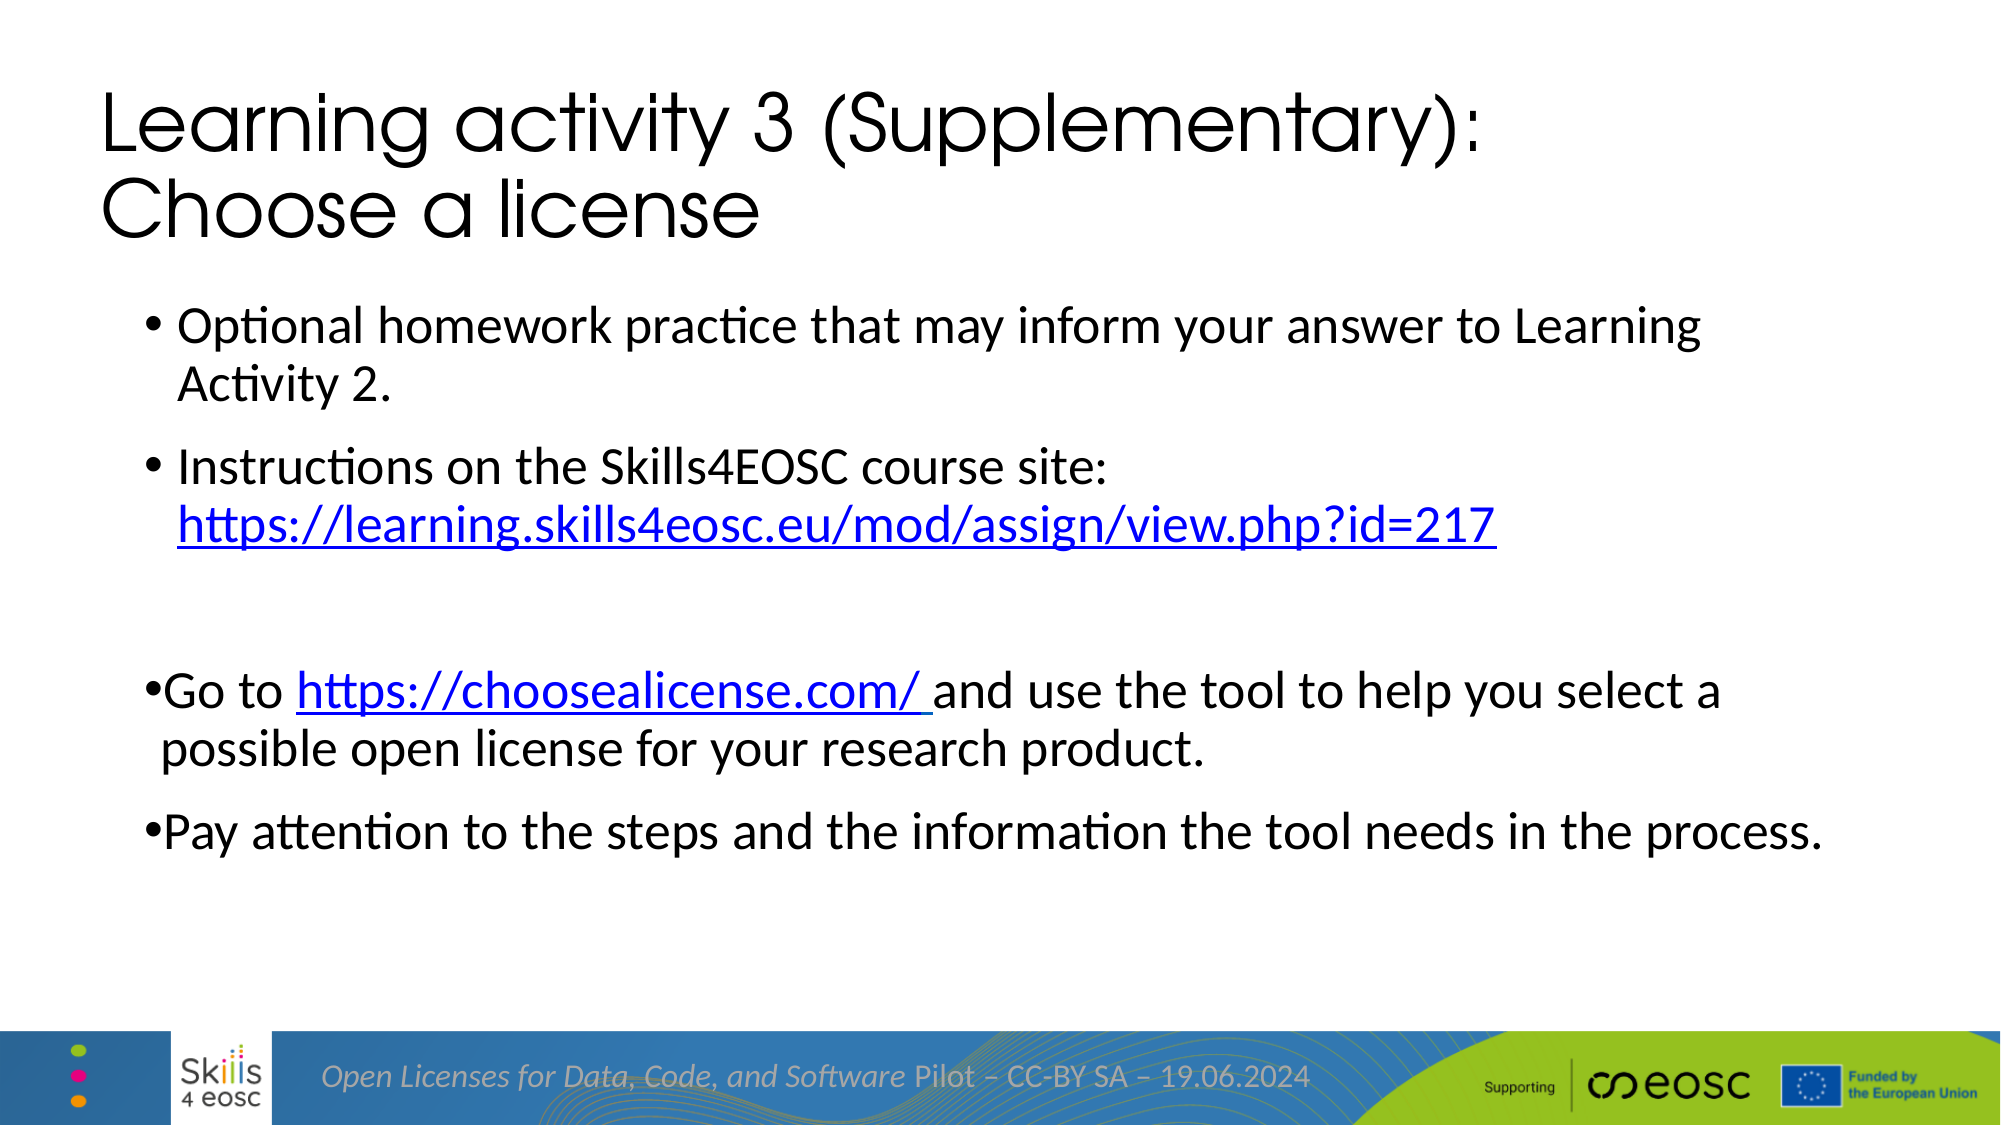

# Learning activity 3 (Supplementary): Choose a license
Optional homework practice that may inform your answer to Learning Activity 2.
Instructions on the Skills4EOSC course site: https://learning.skills4eosc.eu/mod/assign/view.php?id=217

Go to https://choosealicense.com/ and use the tool to help you select a possible open license for your research product.
Pay attention to the steps and the information the tool needs in the process.
Open Licenses for Data, Code, and Software Pilot – CC-BY SA – 19.06.2024